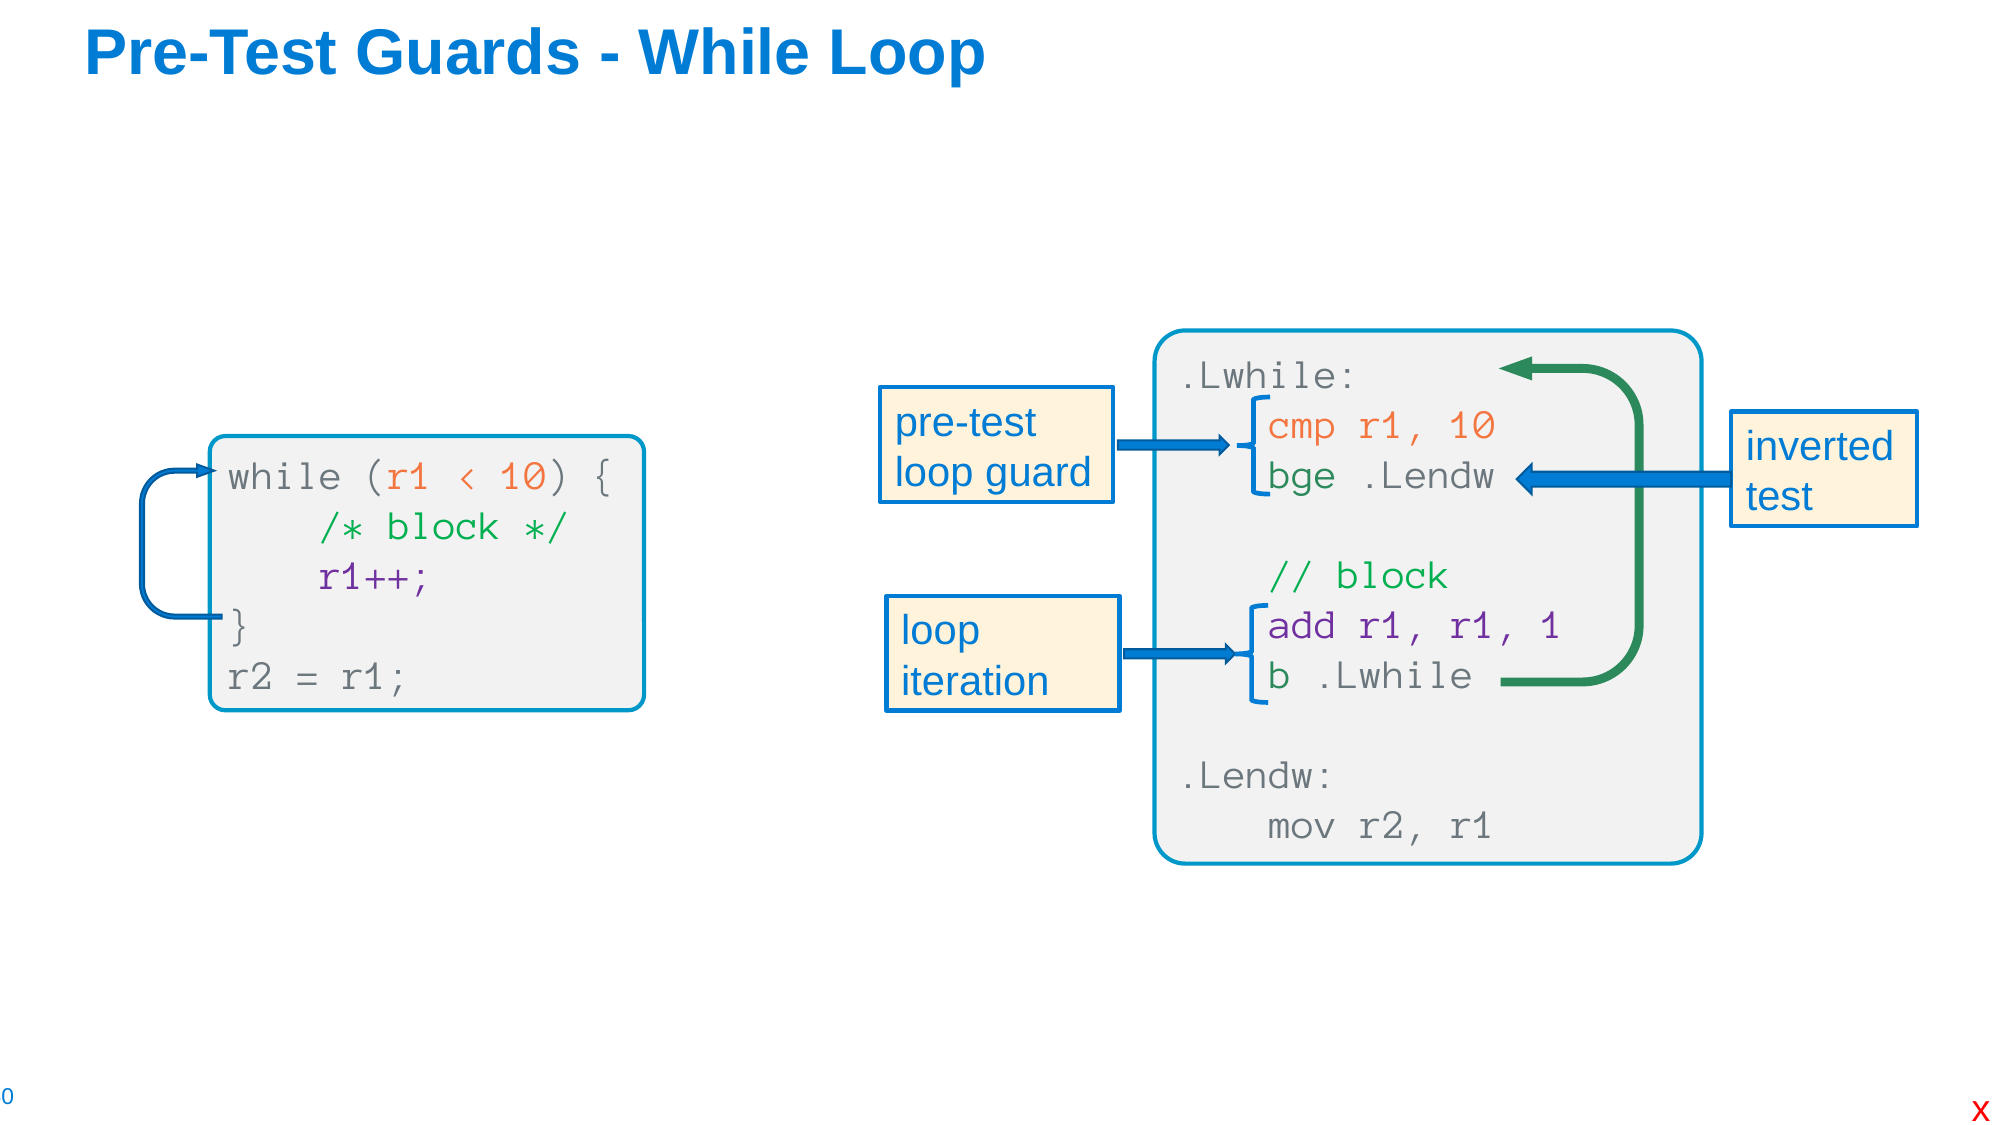

# Pre-Test Guards - While Loop
.Lwhile:
    cmp r1, 10
    bge .Lendw

    // block
    add r1, r1, 1
    b .Lwhile

.Lendw:
    mov r2, r1
pre-test
loop guard

inverted test
while (r1 < 10) {
    /* block */
    r1++;
}
r2 = r1;

loop iteration

x